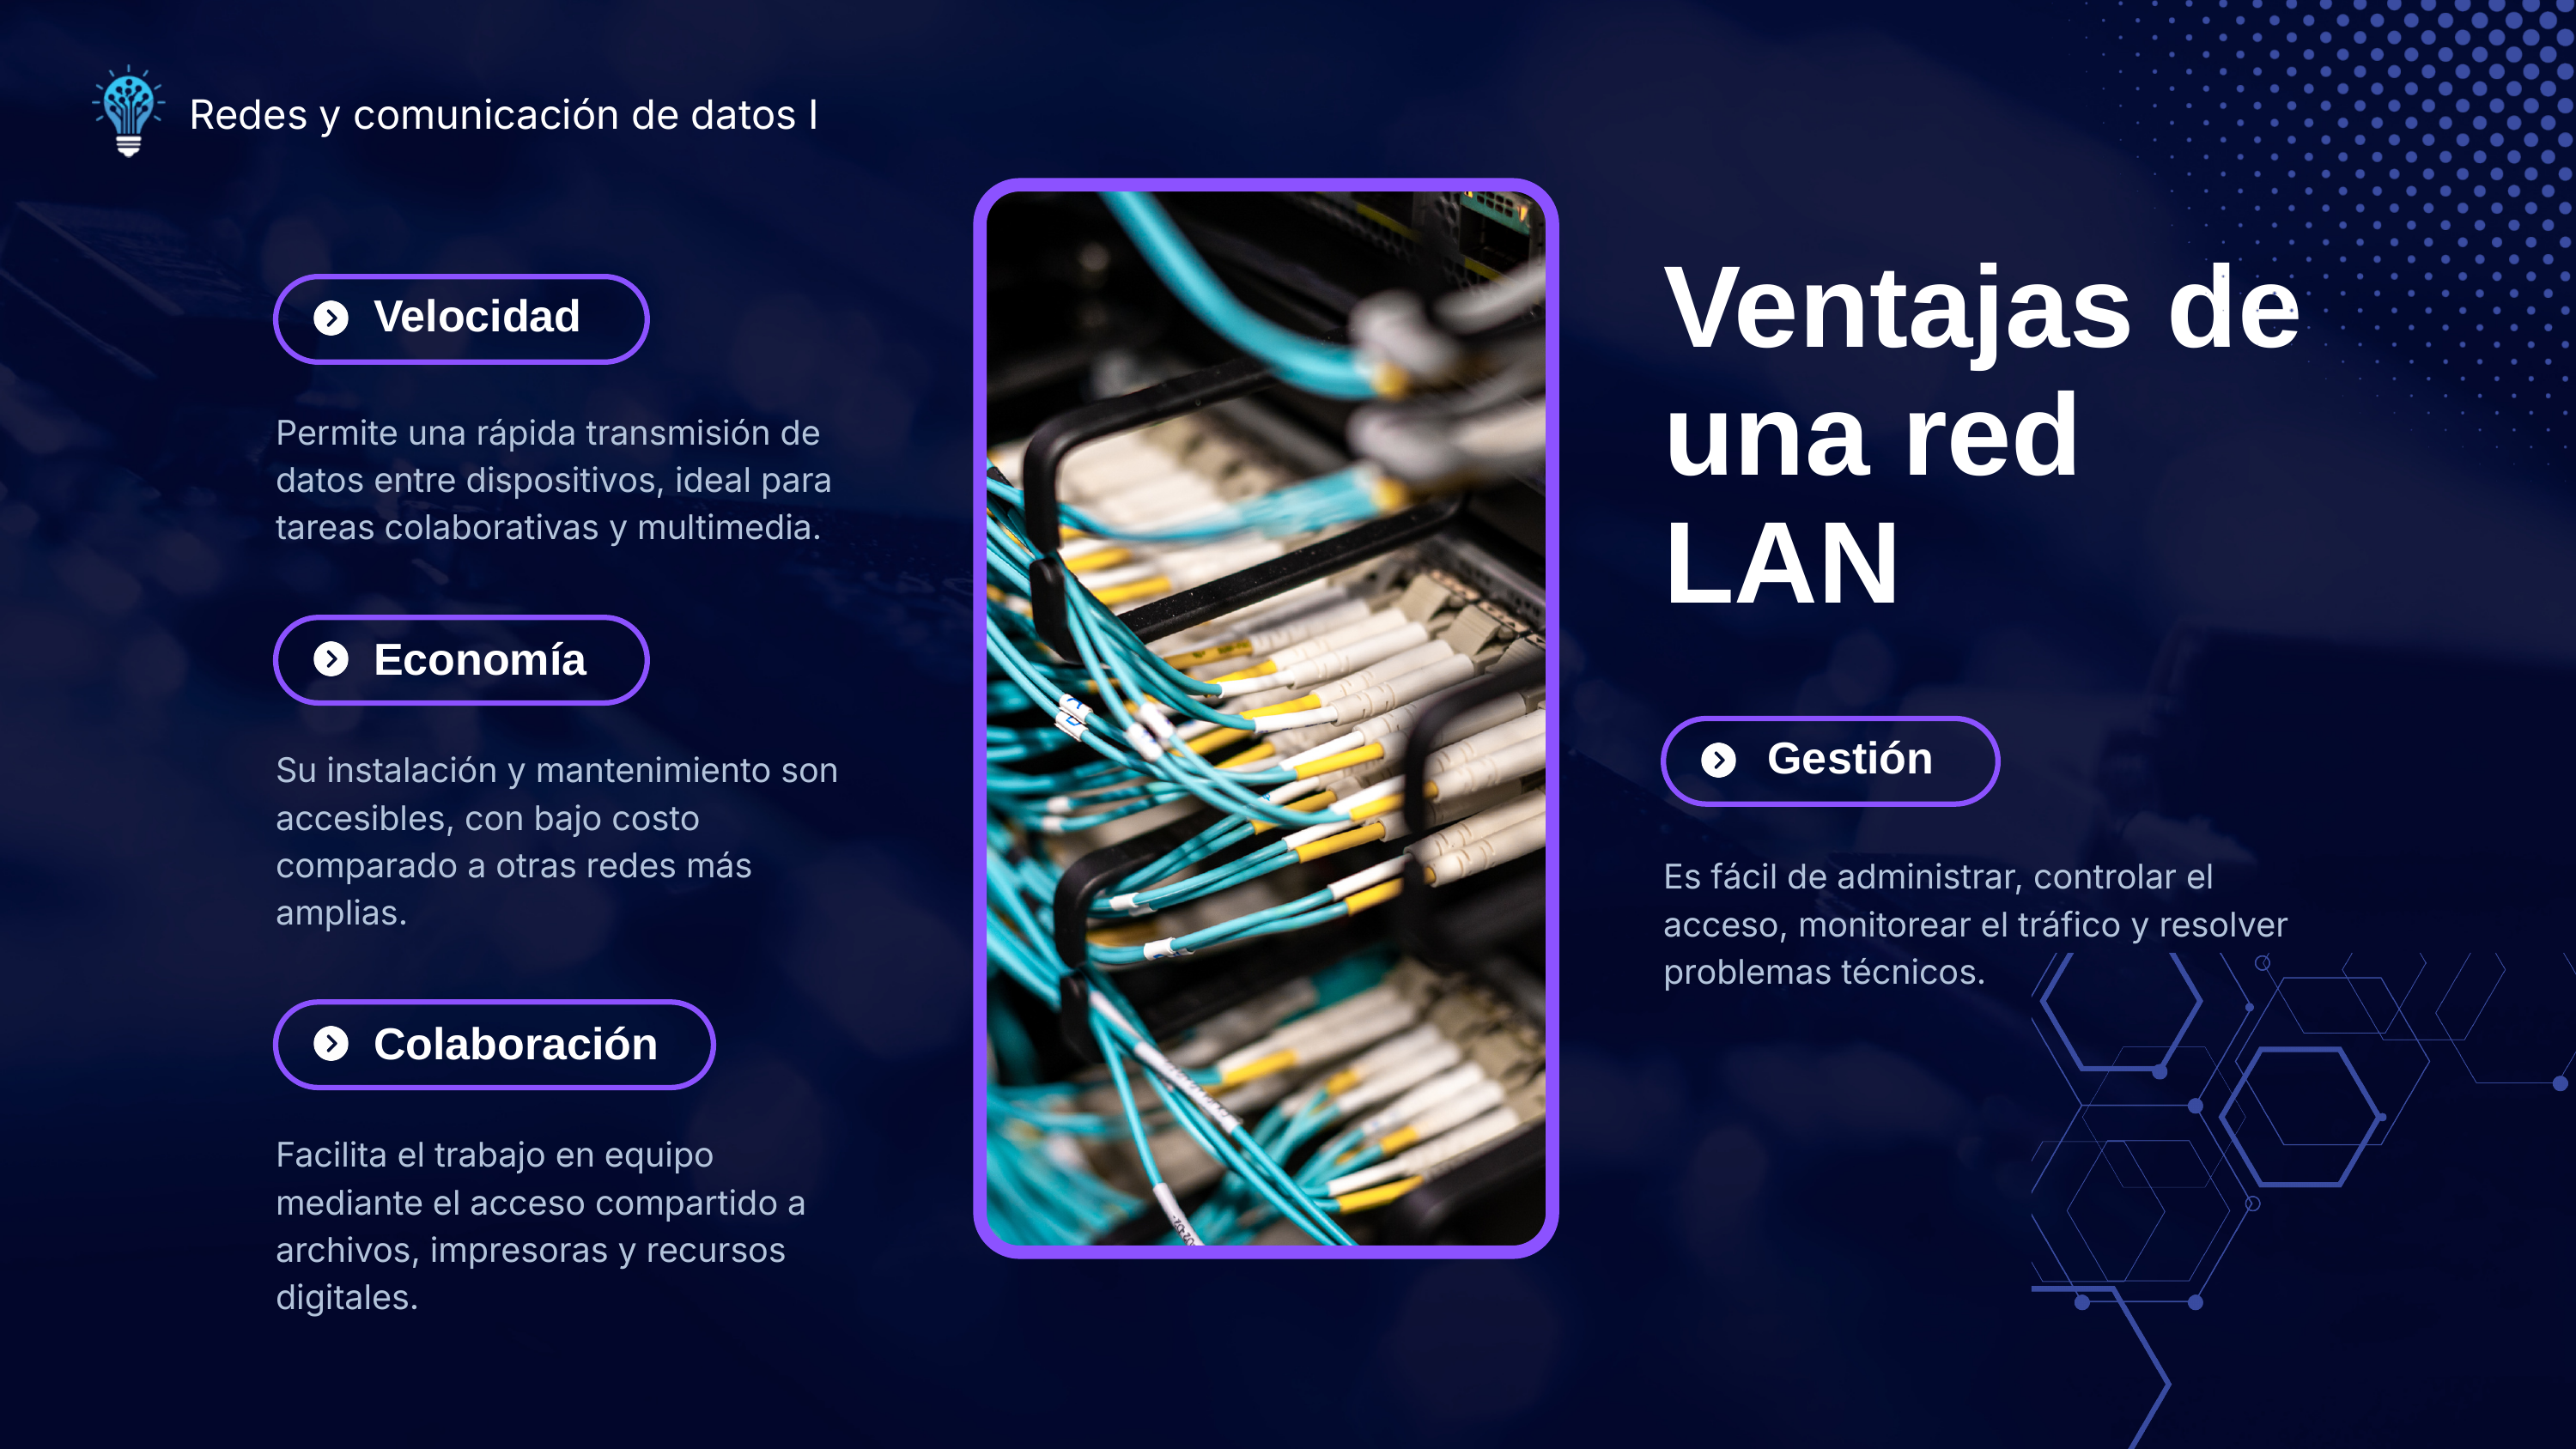

Redes y comunicación de datos I

Ventajas de una red LAN

Velocidad

Permite una rápida transmisión de datos entre dispositivos, ideal para tareas colaborativas y multimedia.

Economía

Gestión
Su instalación y mantenimiento son accesibles, con bajo costo comparado a otras redes más amplias.

Es fácil de administrar, controlar el acceso, monitorear el tráfico y resolver problemas técnicos.

Colaboración

Facilita el trabajo en equipo mediante el acceso compartido a archivos, impresoras y recursos digitales.